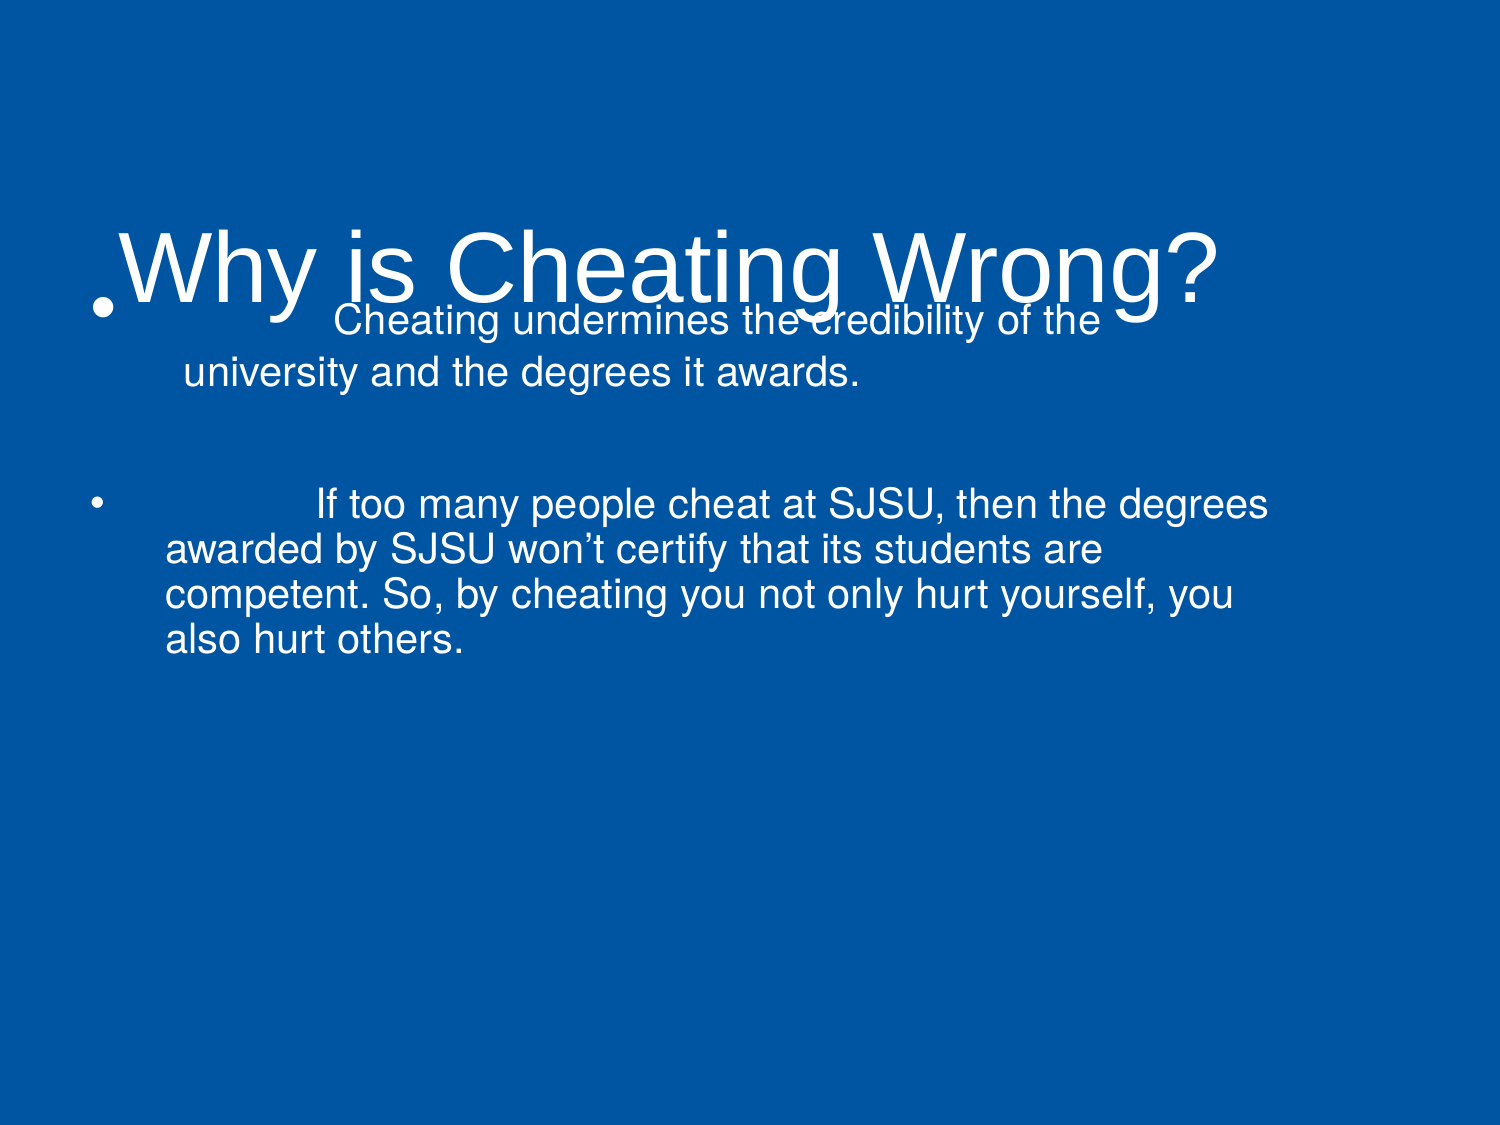

# Why is Cheating Wrong?
	Cheating undermines the credibility of the university and the degrees it awards.

	If too many people cheat at SJSU, then the degrees awarded by SJSU won’t certify that its students are competent. So, by cheating you not only hurt yourself, you also hurt others.